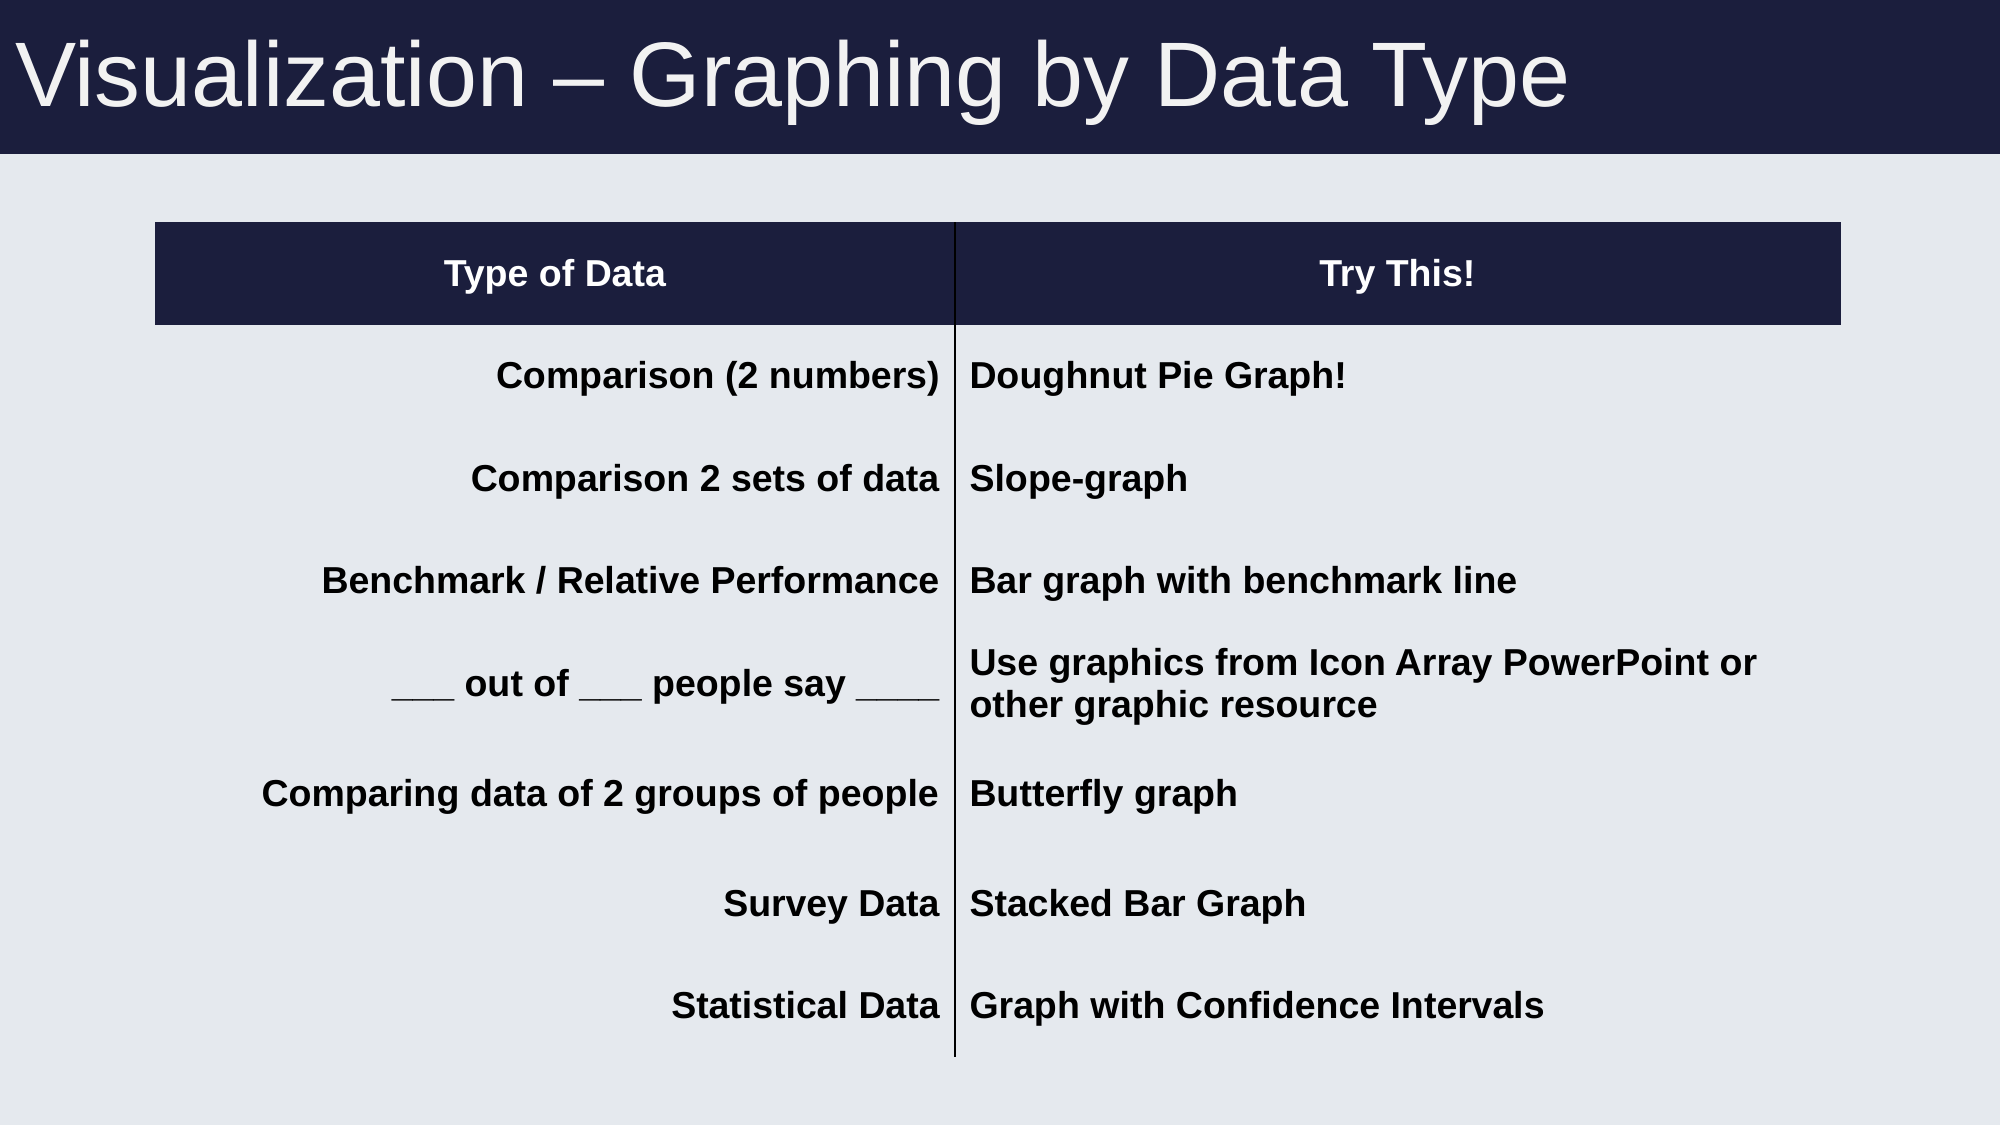

# Visualization – Graphing by Data Type

| Type of Data | Try This! |
| --- | --- |
| Comparison (2 numbers) | Doughnut Pie Graph! |
| Comparison 2 sets of data | Slope-graph |
| Benchmark / Relative Performance | Bar graph with benchmark line |
| \_\_\_ out of \_\_\_ people say \_\_\_\_ | Use graphics from Icon Array PowerPoint or other graphic resource |
| Comparing data of 2 groups of people | Butterfly graph |
| Survey Data | Stacked Bar Graph |
| Statistical Data | Graph with Confidence Intervals |
16